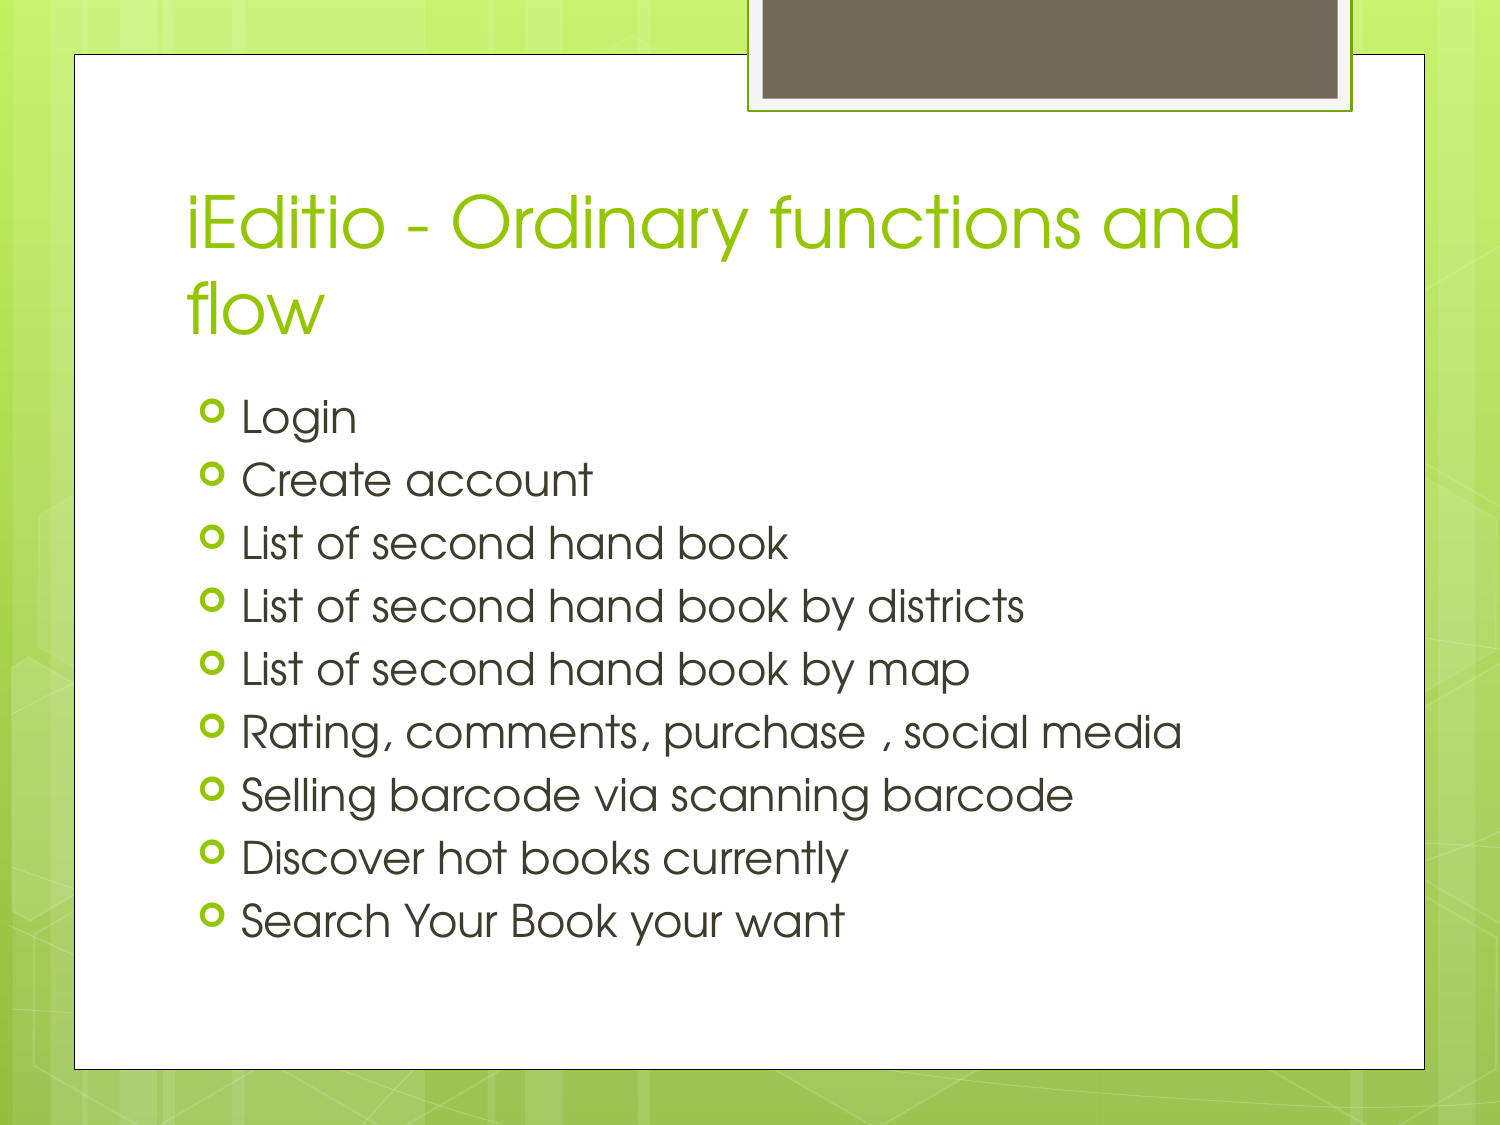

# iEditio - Ordinary functions and flow
Login
Create account
List of second hand book
List of second hand book by districts
List of second hand book by map
Rating, comments, purchase , social media
Selling barcode via scanning barcode
Discover hot books currently
Search Your Book your want